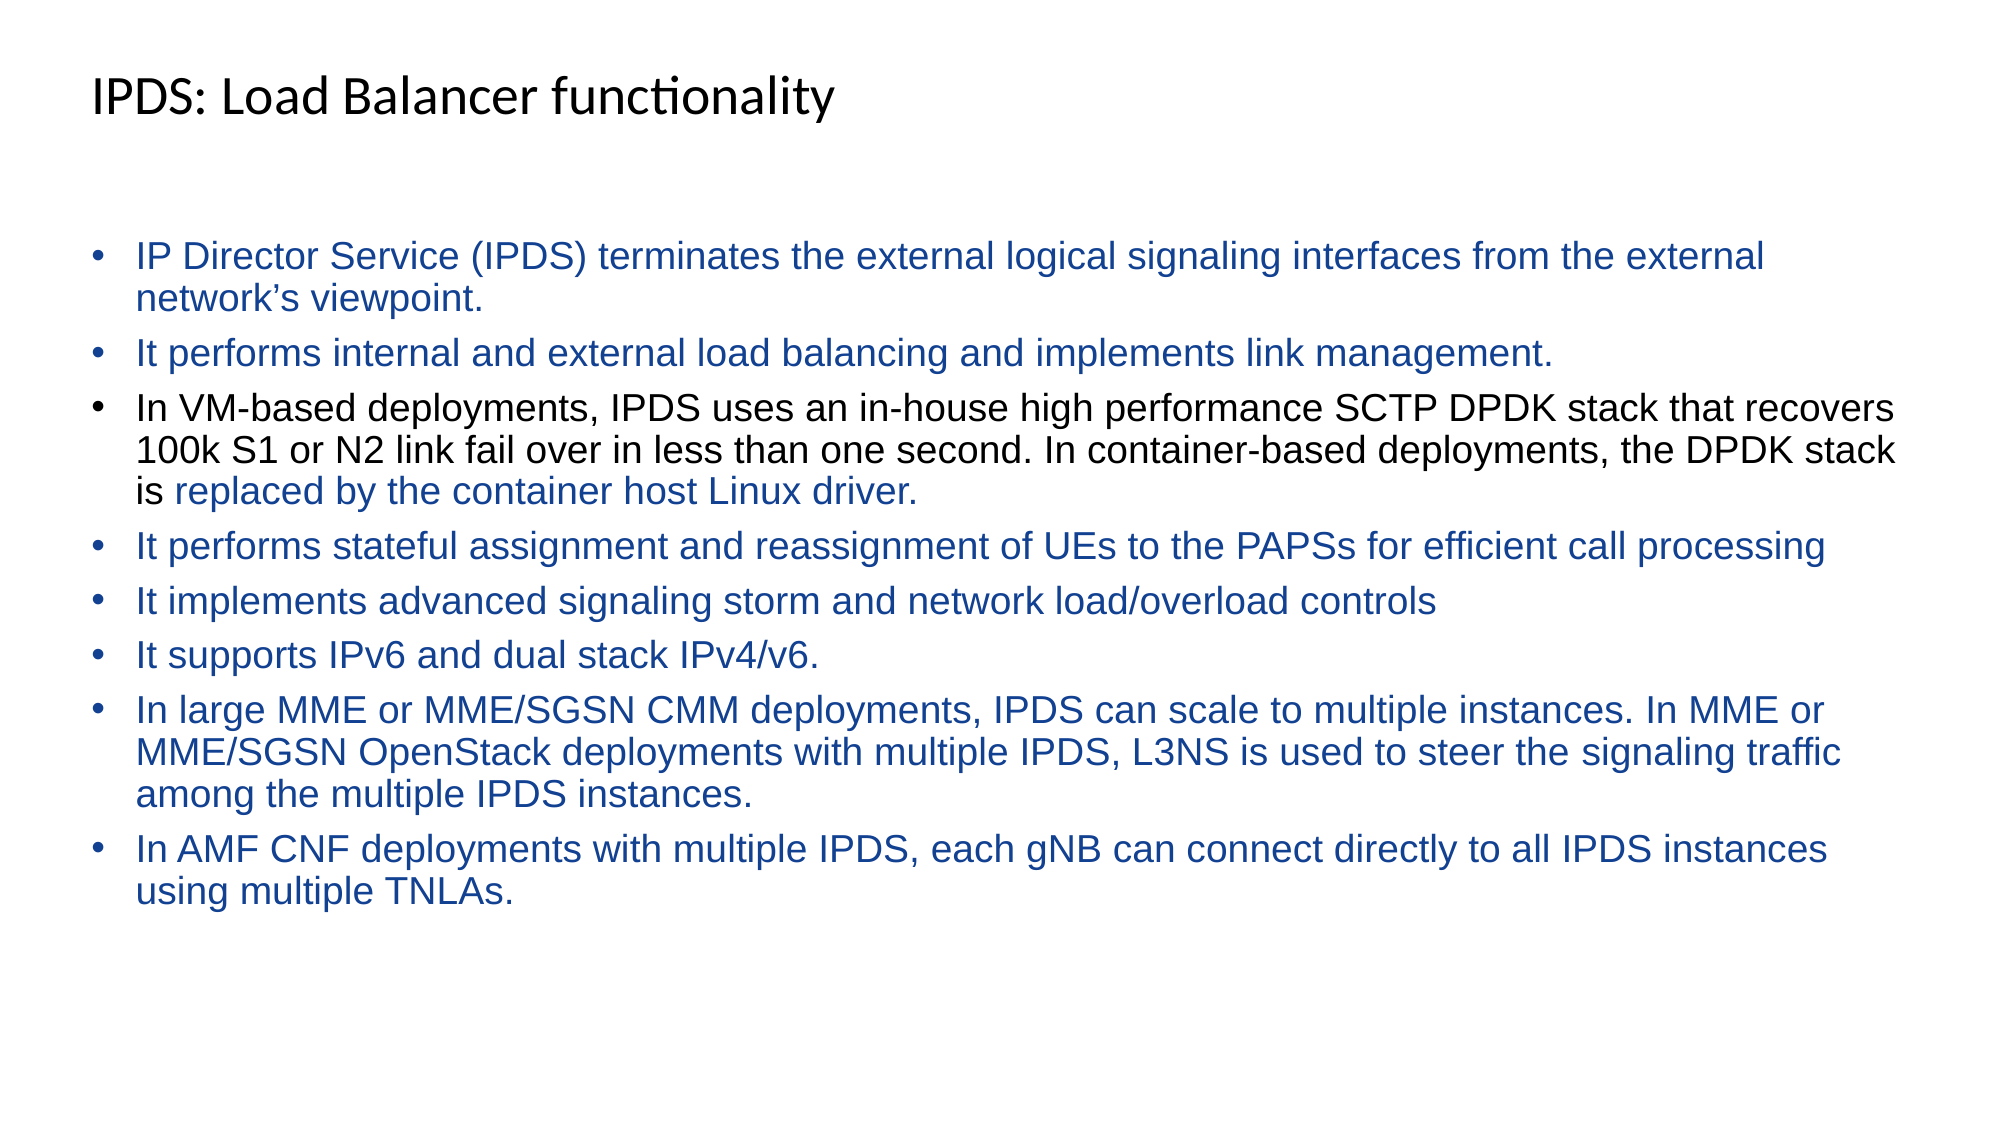

Slide excluded from Table of Contents
# IPDS: Load Balancer functionality
IP Director Service (IPDS) terminates the external logical signaling interfaces from the external network’s viewpoint.
It performs internal and external load balancing and implements link management.
In VM-based deployments, IPDS uses an in-house high performance SCTP DPDK stack that recovers 100k S1 or N2 link fail over in less than one second. In container-based deployments, the DPDK stack is replaced by the container host Linux driver.
It performs stateful assignment and reassignment of UEs to the PAPSs for efficient call processing
It implements advanced signaling storm and network load/overload controls
It supports IPv6 and dual stack IPv4/v6.
In large MME or MME/SGSN CMM deployments, IPDS can scale to multiple instances. In MME or MME/SGSN OpenStack deployments with multiple IPDS, L3NS is used to steer the signaling traffic among the multiple IPDS instances.
In AMF CNF deployments with multiple IPDS, each gNB can connect directly to all IPDS instances using multiple TNLAs.